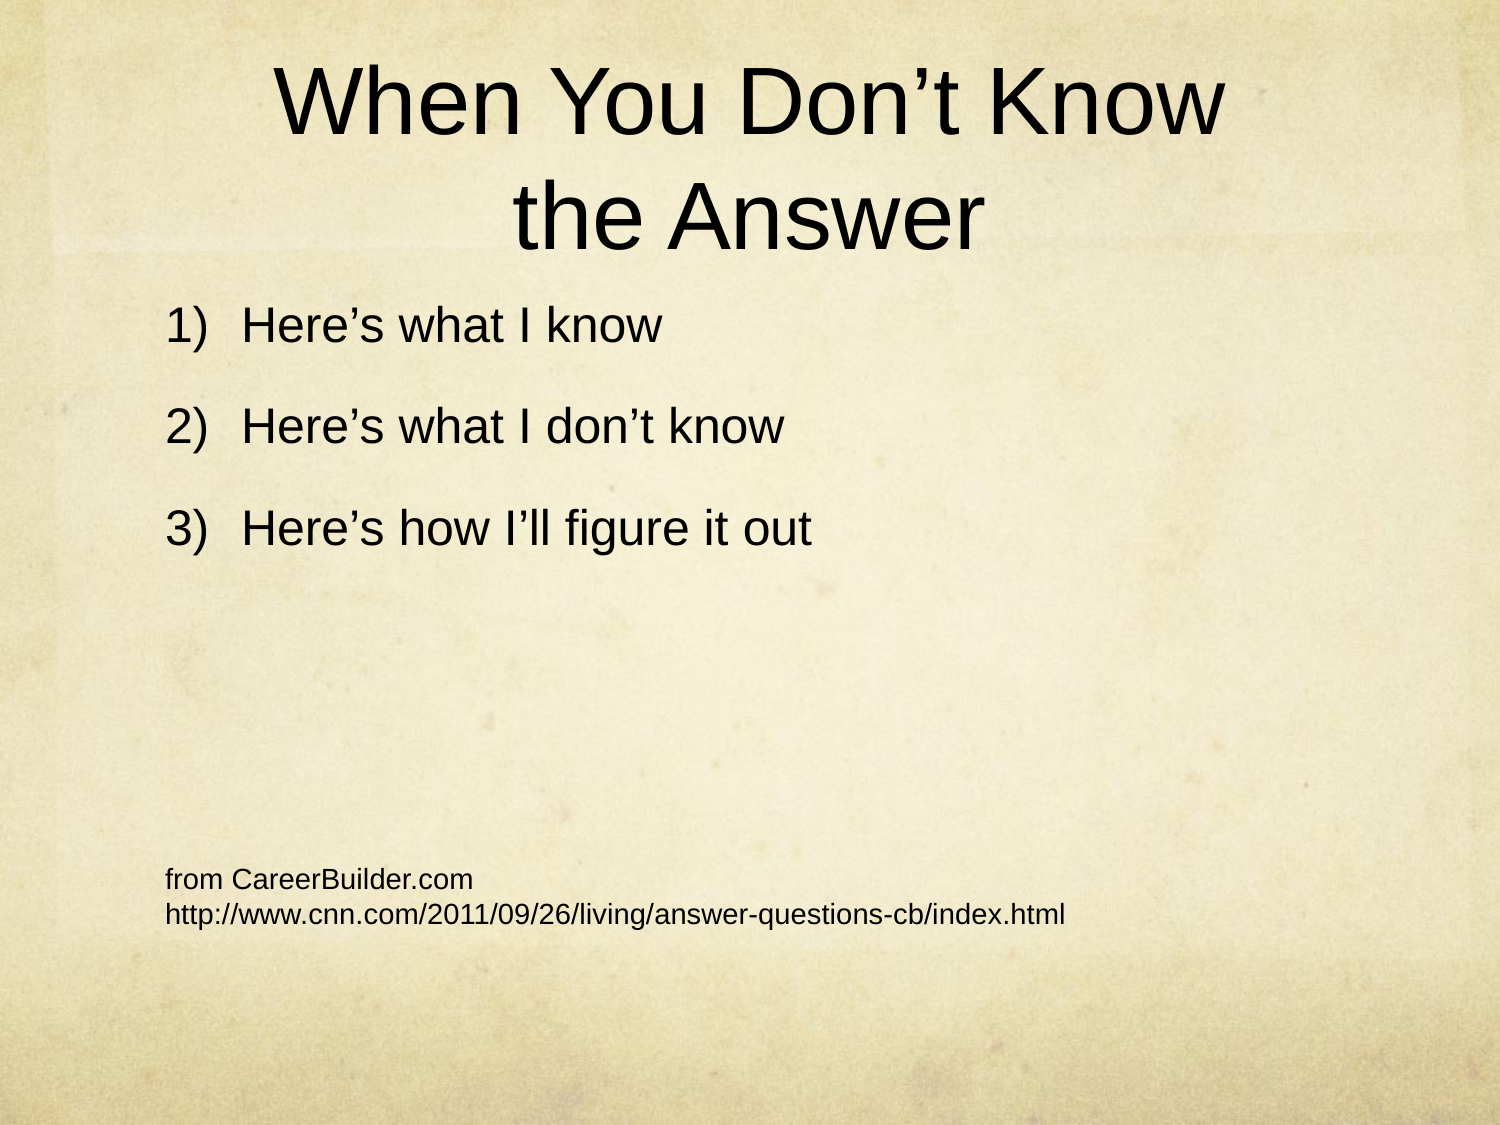

# When You Don’t Know the Answer
Here’s what I know
Here’s what I don’t know
Here’s how I’ll figure it out

from CareerBuilder.com
http://www.cnn.com/2011/09/26/living/answer-questions-cb/index.html